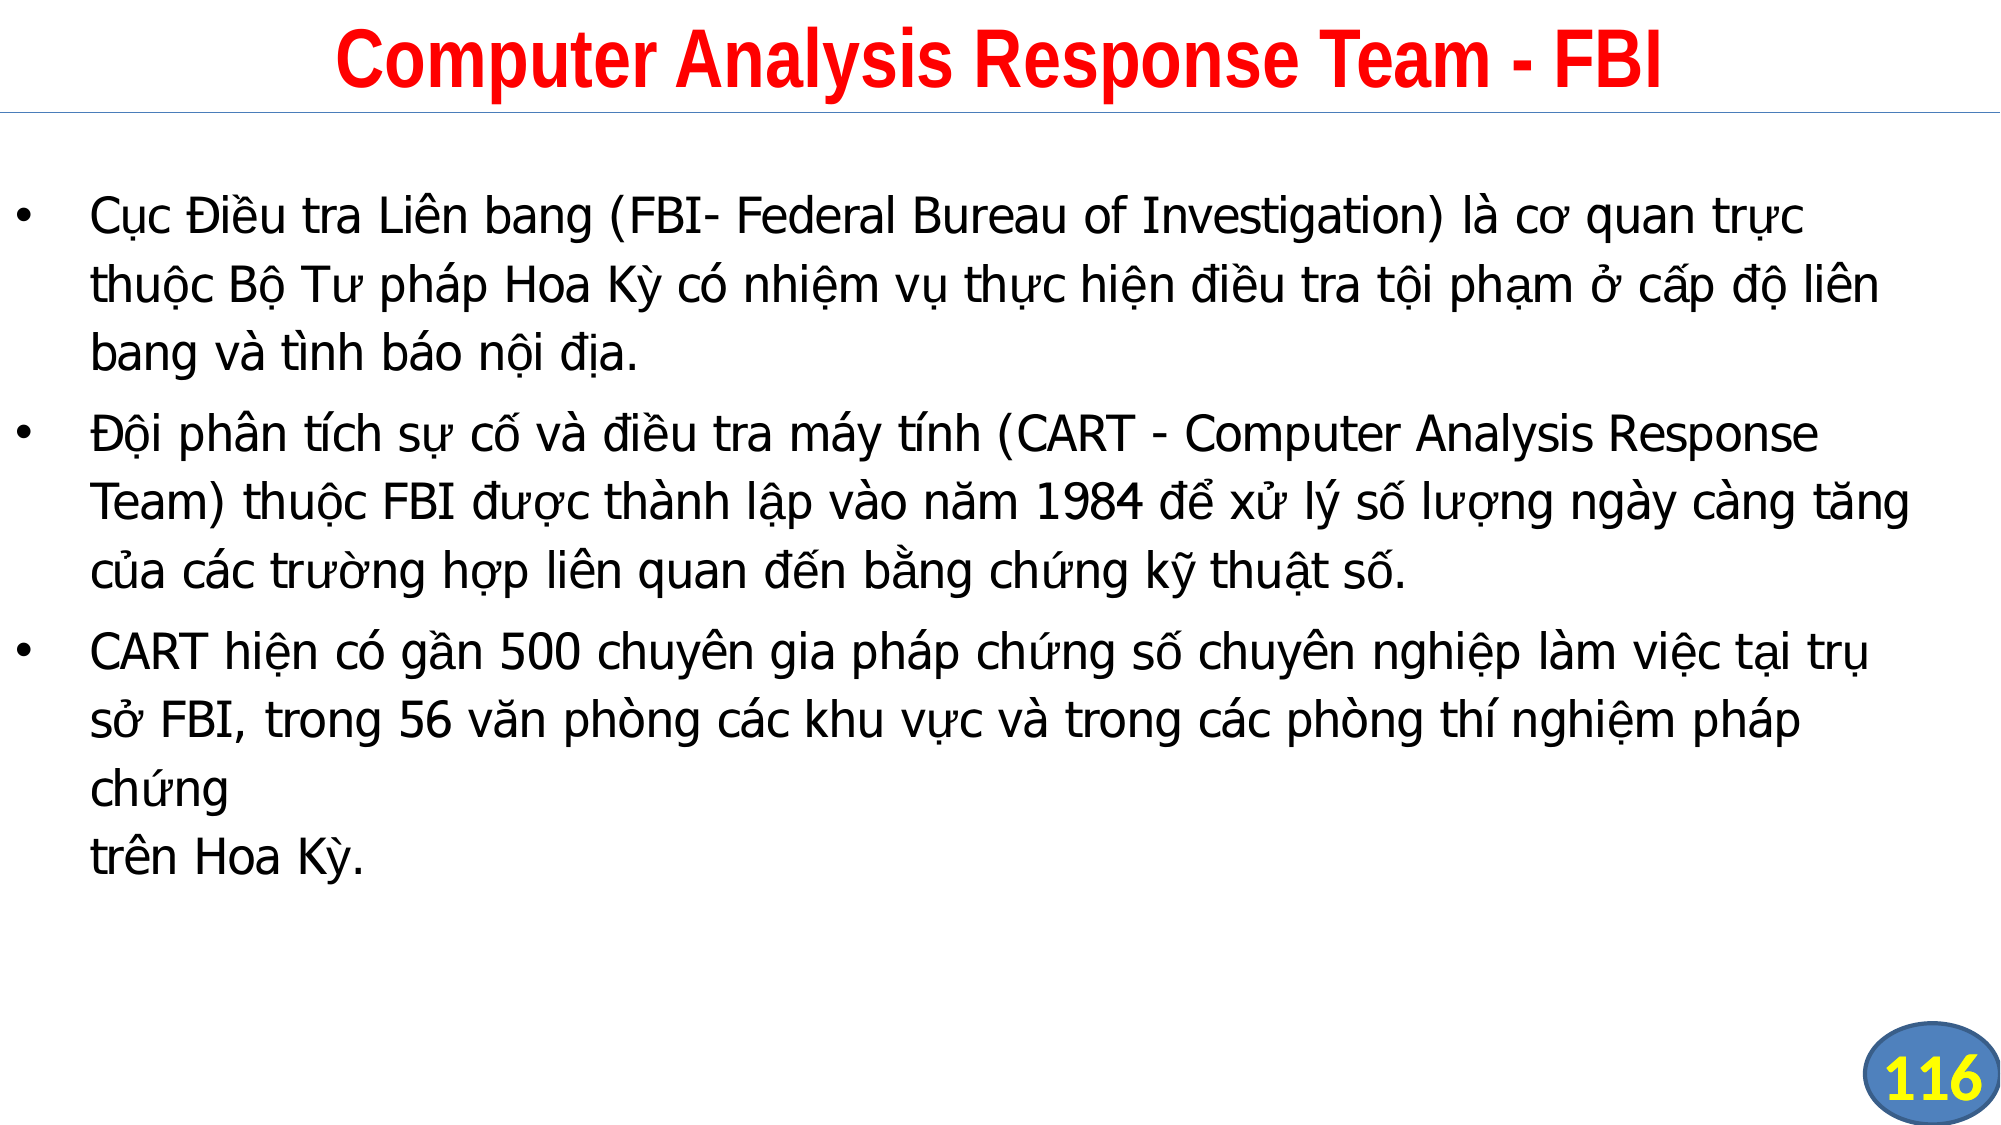

# Computer Analysis Response Team - FBI
Cục Điều tra Liên bang (FBI- Federal Bureau of Investigation) là cơ quan trực thuộc Bộ Tư pháp Hoa Kỳ có nhiệm vụ thực hiện điều tra tội phạm ở cấp độ liên bang và tình báo nội địa.
Đội phân tích sự cố và điều tra máy tính (CART - Computer Analysis Response Team) thuộc FBI được thành lập vào năm 1984 để xử lý số lượng ngày càng tăng của các trường hợp liên quan đến bằng chứng kỹ thuật số.
CART hiện có gần 500 chuyên gia pháp chứng số chuyên nghiệp làm việc tại trụ sở FBI, trong 56 văn phòng các khu vực và trong các phòng thí nghiệm pháp chứng
trên Hoa Kỳ.
116
116